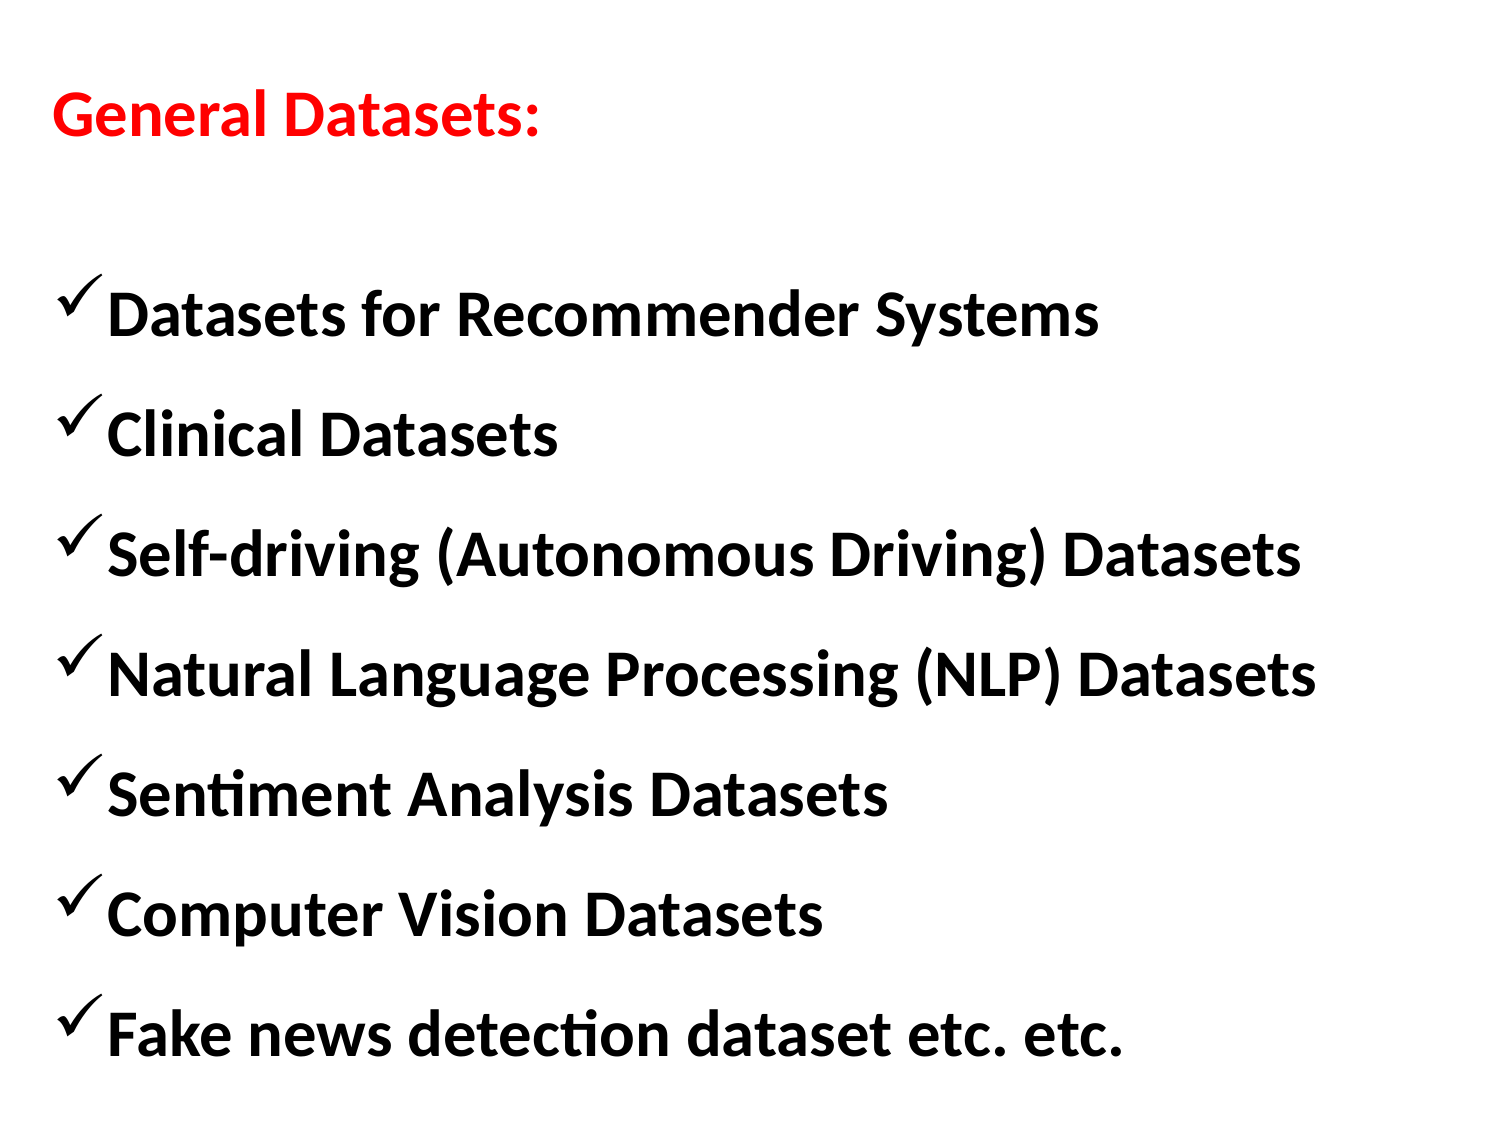

General Datasets:

Datasets for Recommender Systems
Clinical Datasets
Self-driving (Autonomous Driving) Datasets
Natural Language Processing (NLP) Datasets
Sentiment Analysis Datasets
Computer Vision Datasets
Fake news detection dataset etc. etc.